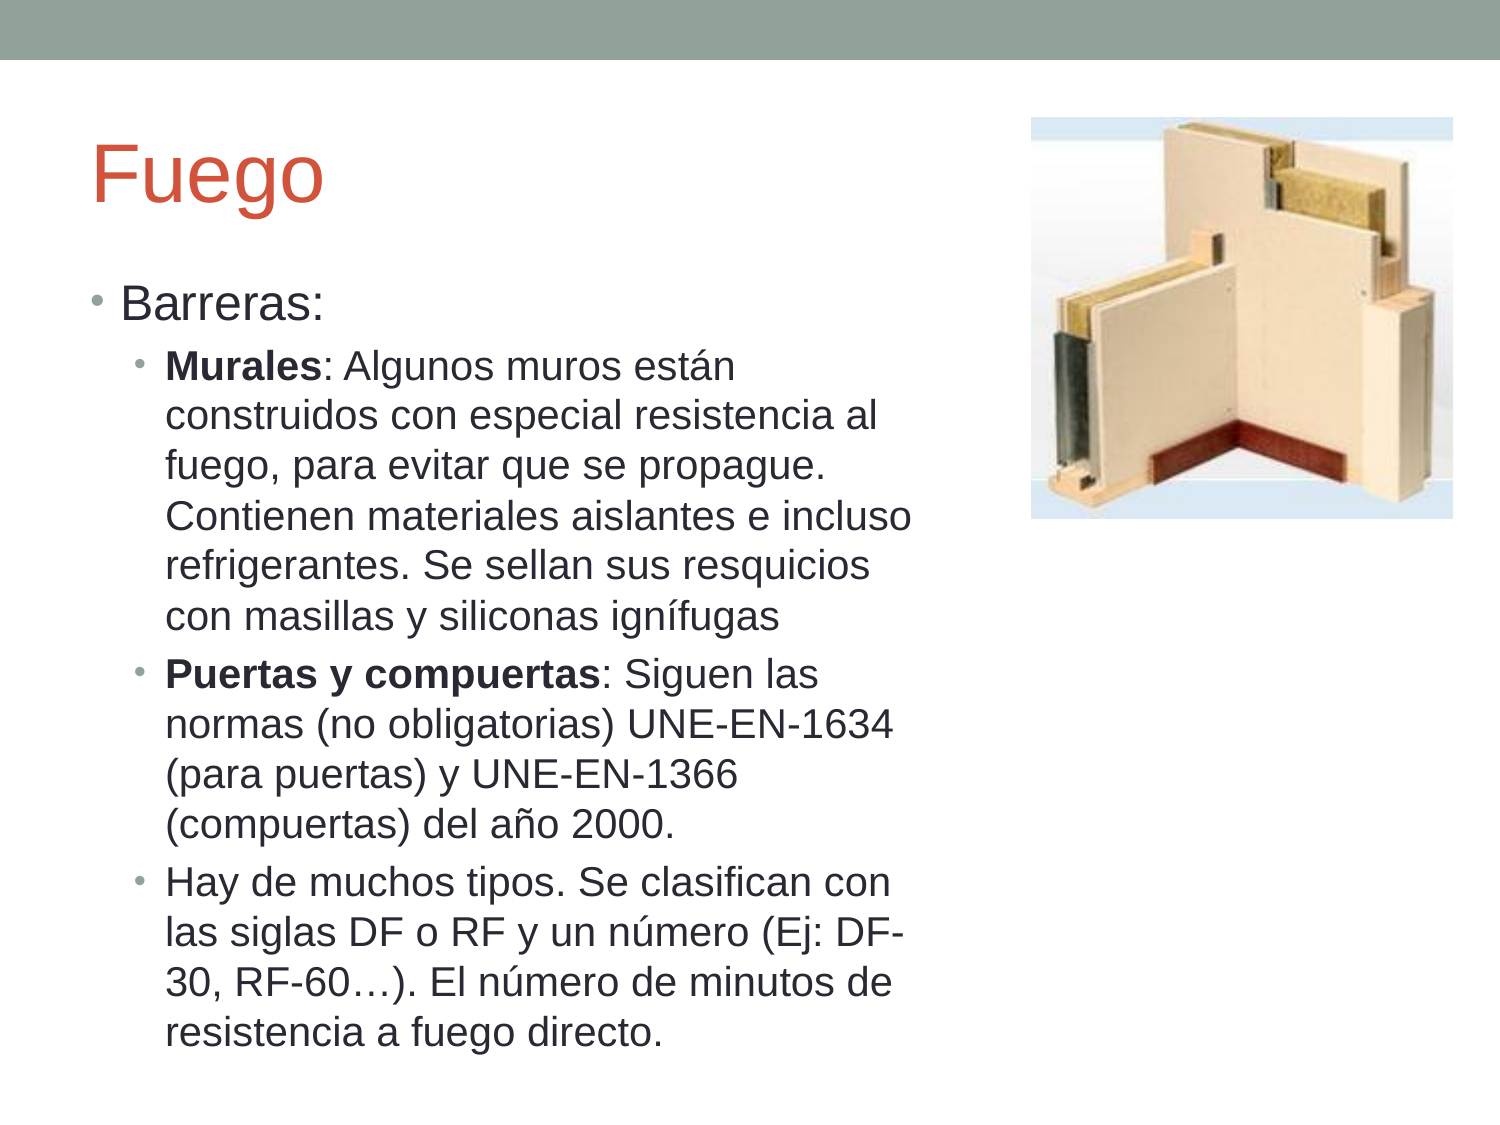

# Fuego

Barreras:
Murales: Algunos muros están construidos con especial resistencia al fuego, para evitar que se propague. Contienen materiales aislantes e incluso refrigerantes. Se sellan sus resquicios con masillas y siliconas ignífugas
Puertas y compuertas: Siguen las normas (no obligatorias) UNE-EN-1634 (para puertas) y UNE-EN-1366 (compuertas) del año 2000.
Hay de muchos tipos. Se clasifican con las siglas DF o RF y un número (Ej: DF-30, RF-60…). El número de minutos de resistencia a fuego directo.